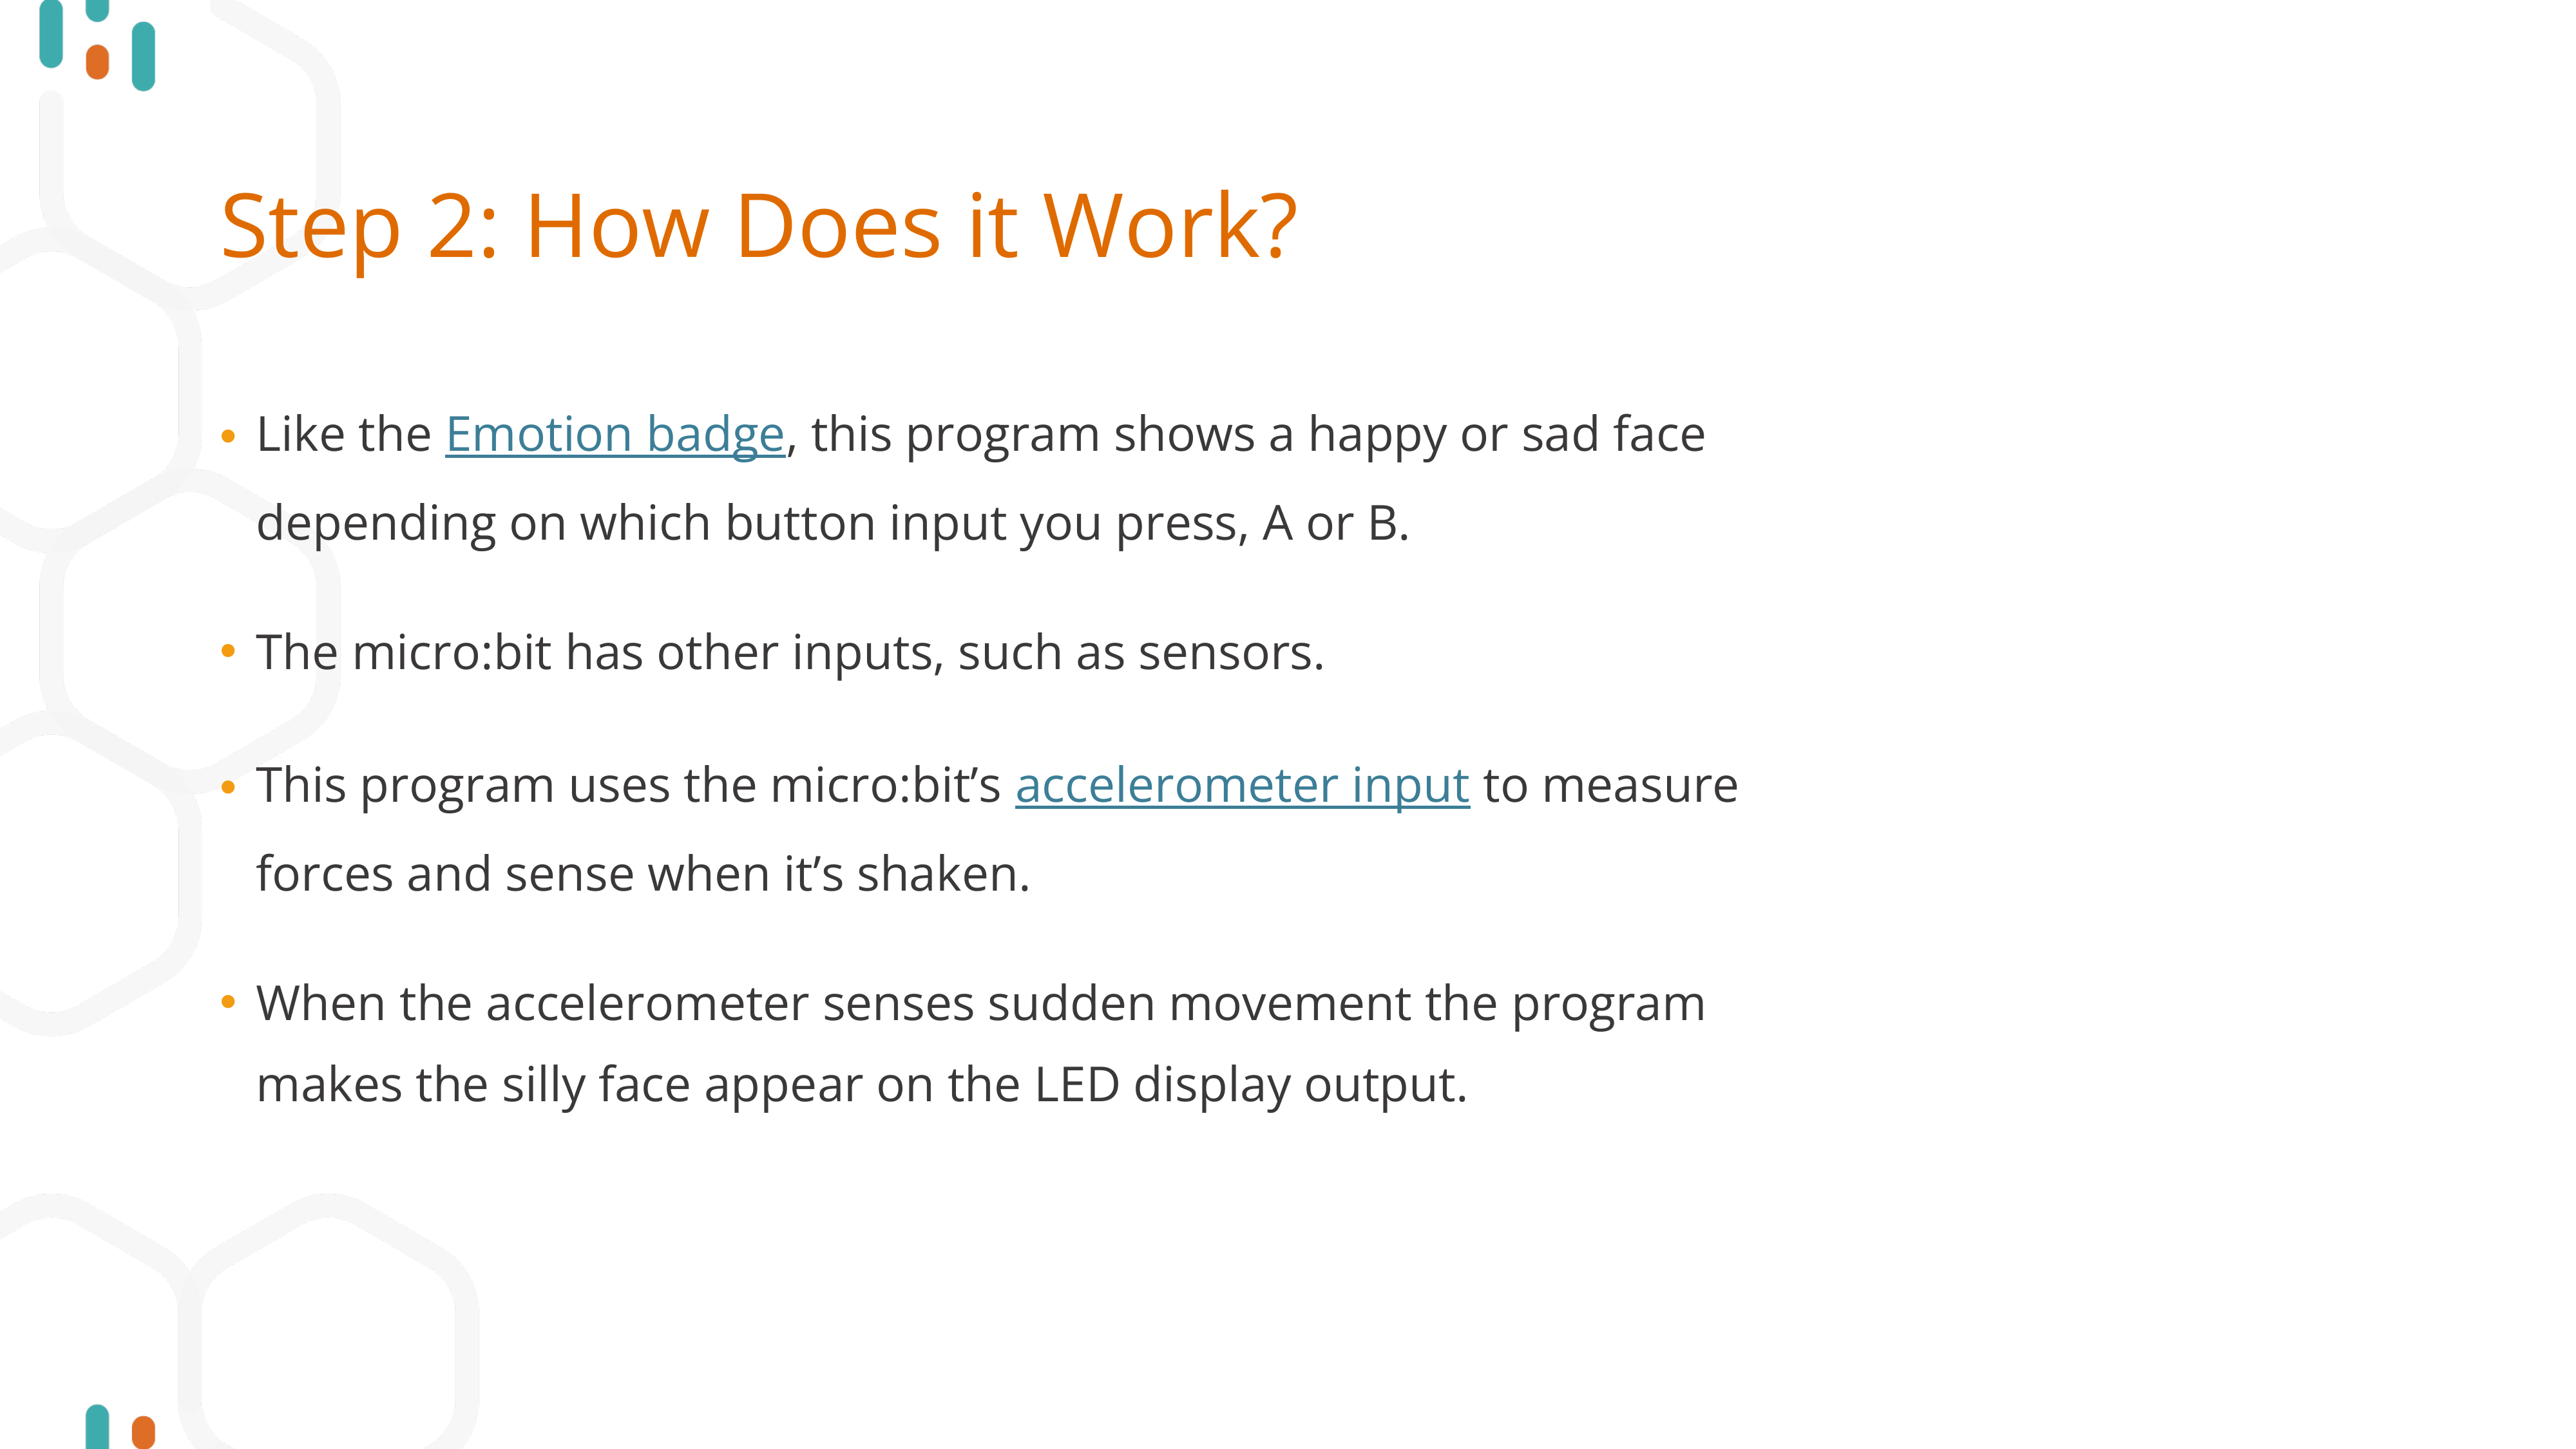

# Step 2: How Does it Work?

Like the Emotion badge, this program shows a happy or sad face depending on which button input you press, A or B.
The micro:bit has other inputs, such as sensors.
This program uses the micro:bit’s accelerometer input to measure forces and sense when it’s shaken.
When the accelerometer senses sudden movement the program makes the silly face appear on the LED display output.